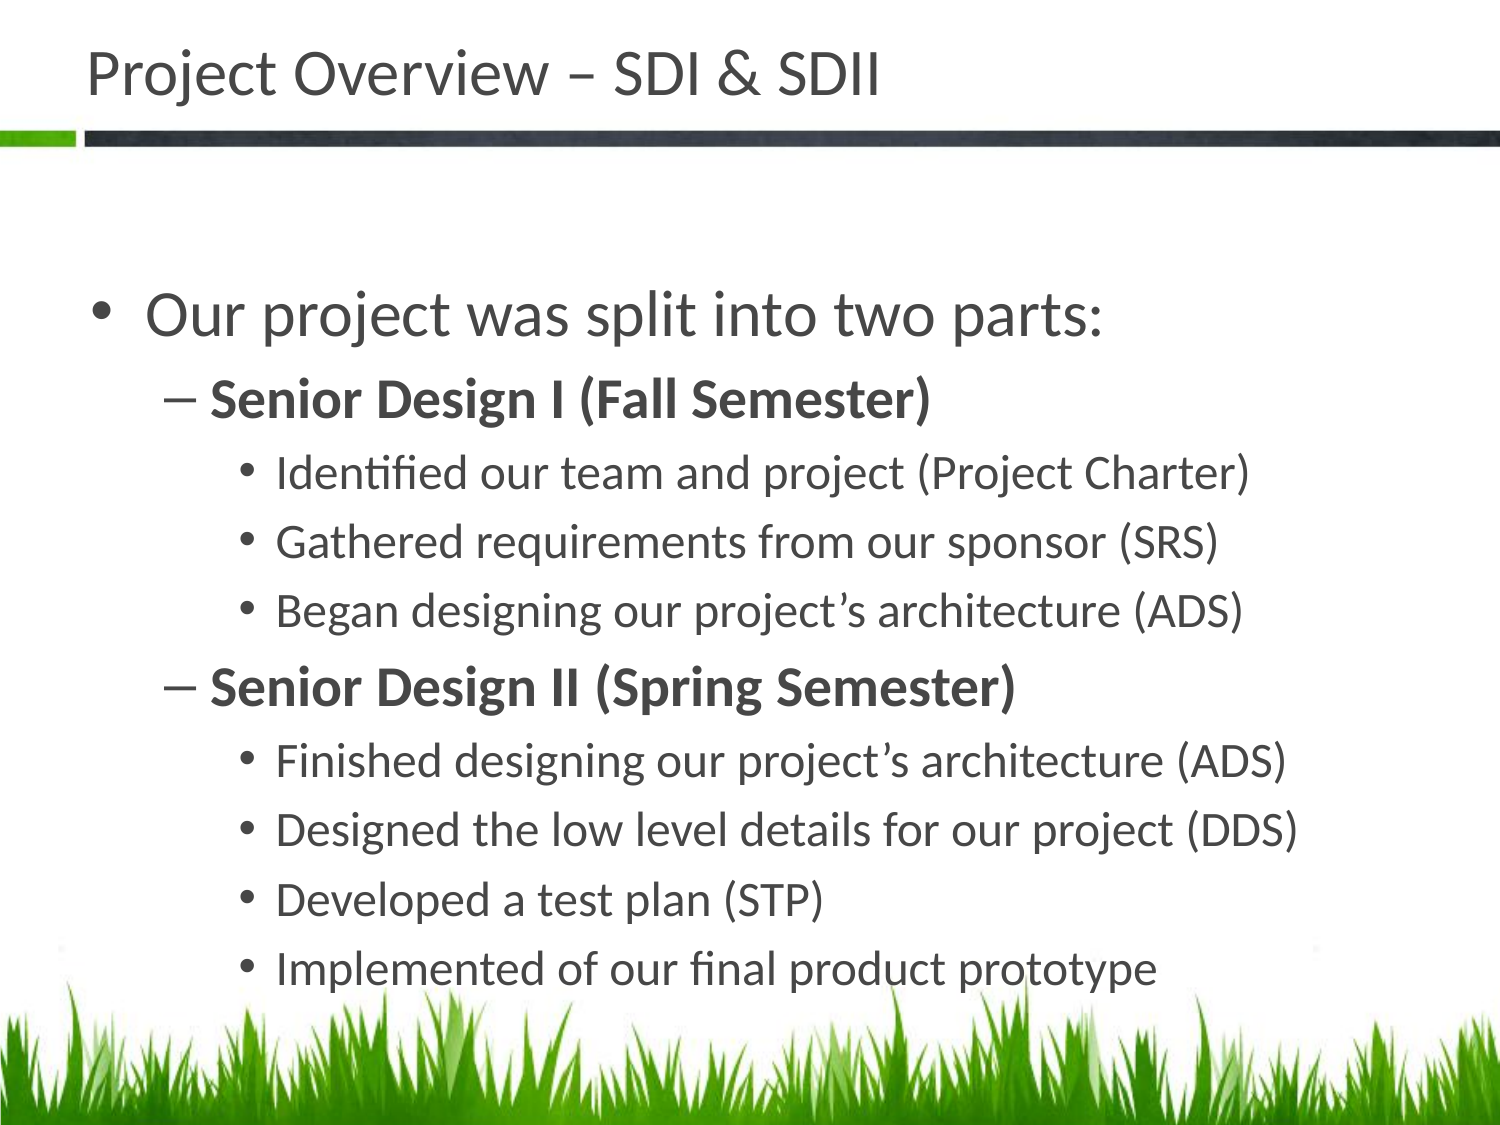

# Project Overview – SDI & SDII
Our project was split into two parts:
Senior Design I (Fall Semester)
Identified our team and project (Project Charter)
Gathered requirements from our sponsor (SRS)
Began designing our project’s architecture (ADS)
Senior Design II (Spring Semester)
Finished designing our project’s architecture (ADS)
Designed the low level details for our project (DDS)
Developed a test plan (STP)
Implemented of our final product prototype